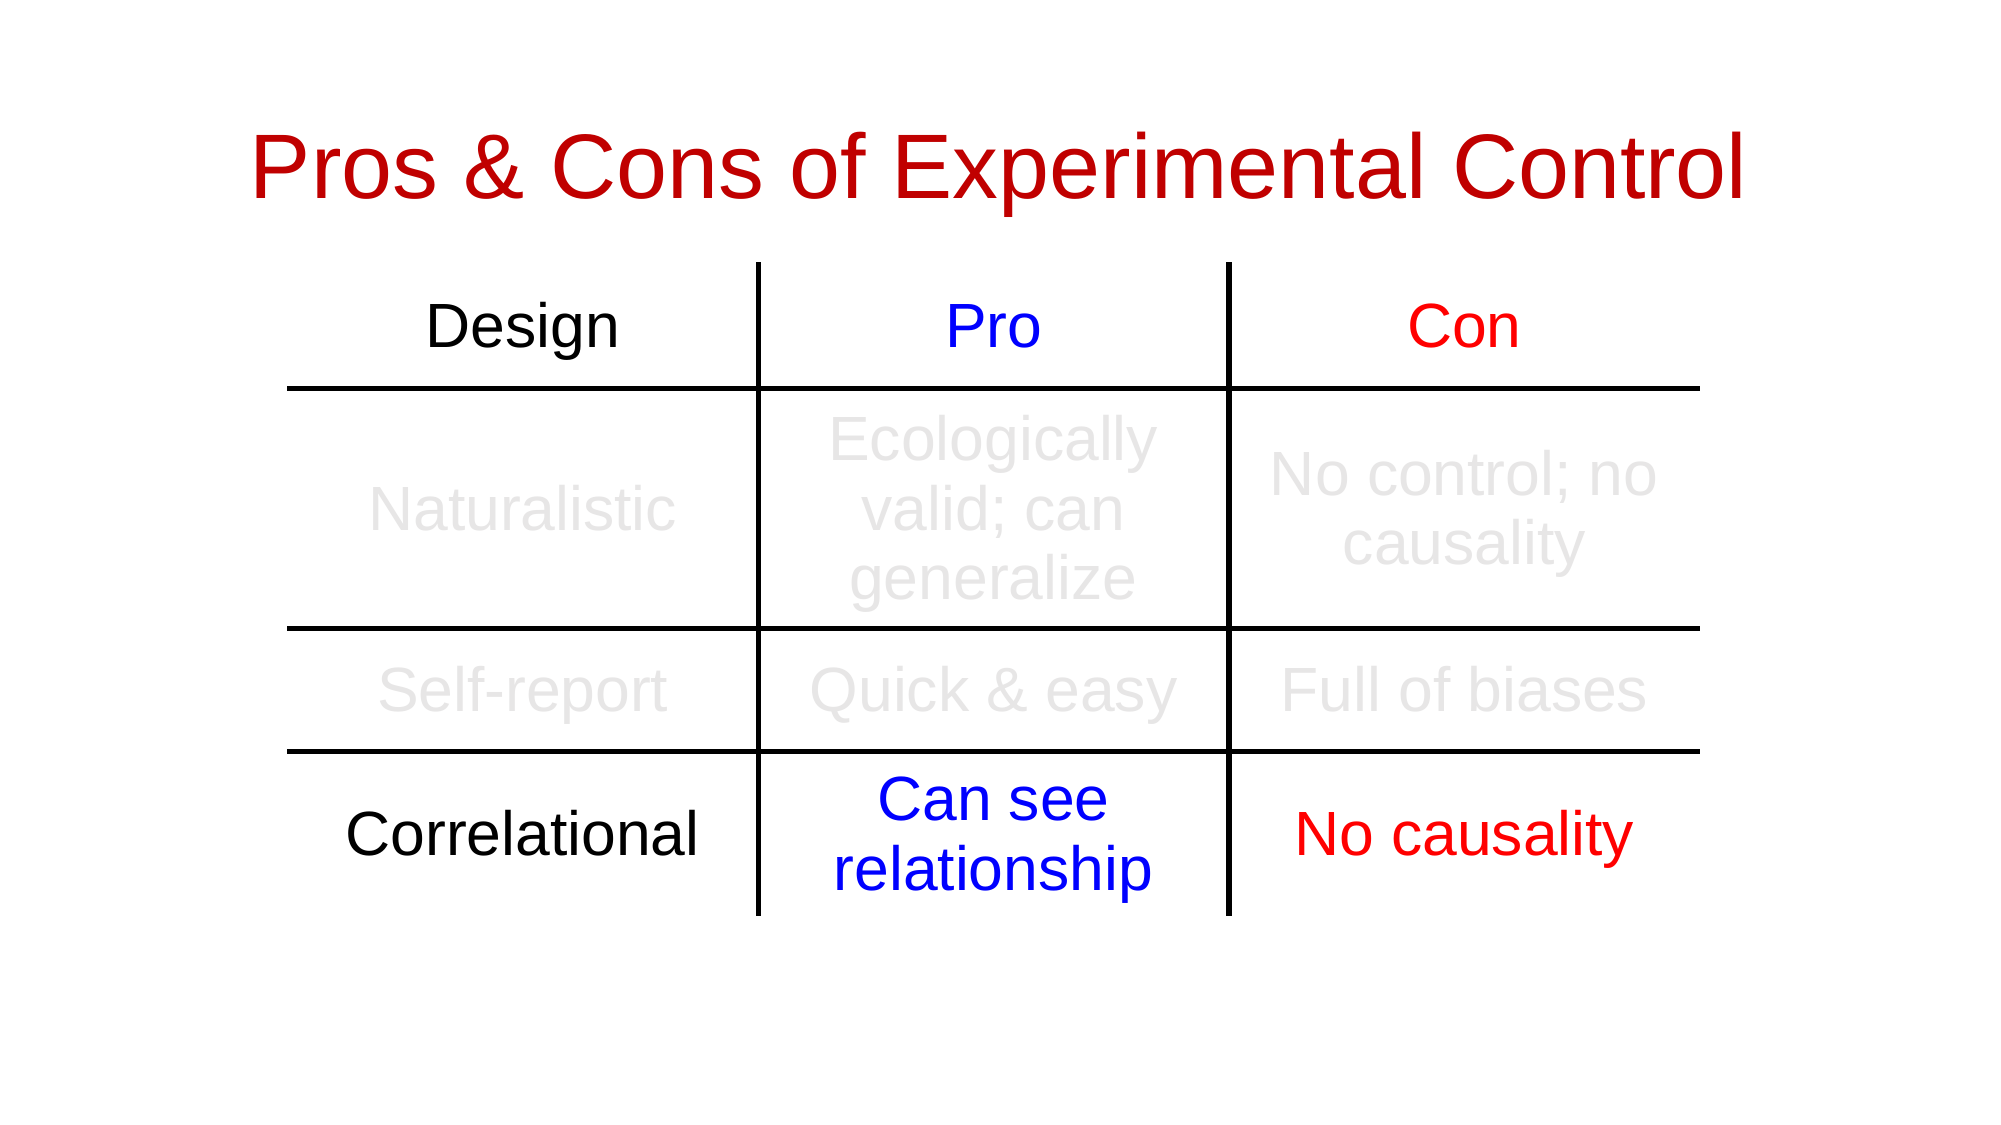

# Pros & Cons of Experimental Control
| Design | Pro | Con |
| --- | --- | --- |
| Naturalistic | Ecologically valid; can generalize | No control; no causality |
| Self-report | Quick & easy | Full of biases |
| Correlational | Can see relationship | No causality |